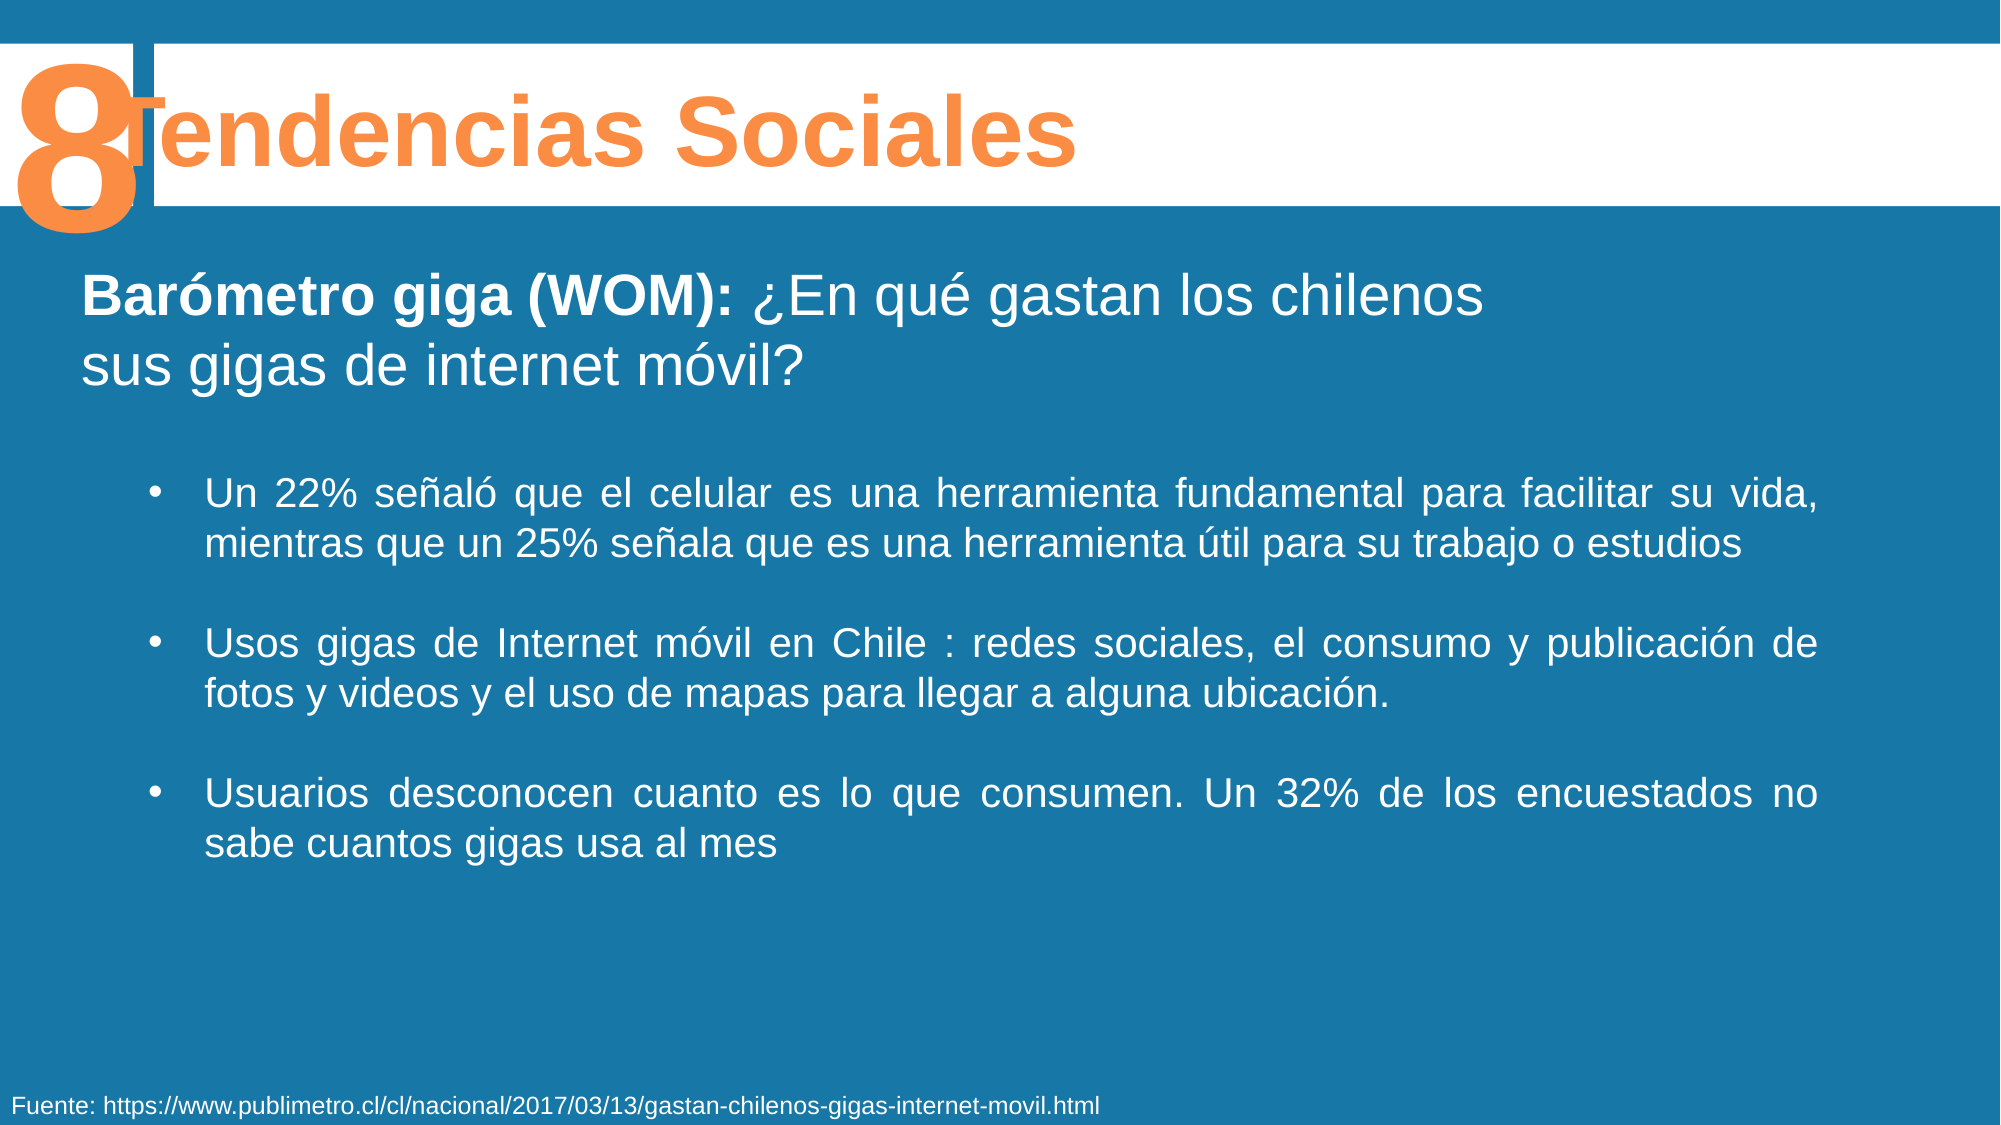

8

Tendencias Sociales
Barómetro giga (WOM): ¿En qué gastan los chilenos
sus gigas de internet móvil?
Un 22% señaló que el celular es una herramienta fundamental para facilitar su vida, mientras que un 25% señala que es una herramienta útil para su trabajo o estudios

Usos gigas de Internet móvil en Chile : redes sociales, el consumo y publicación de fotos y videos y el uso de mapas para llegar a alguna ubicación.

Usuarios desconocen cuanto es lo que consumen. Un 32% de los encuestados no sabe cuantos gigas usa al mes
Fuente: https://www.publimetro.cl/cl/nacional/2017/03/13/gastan-chilenos-gigas-internet-movil.html